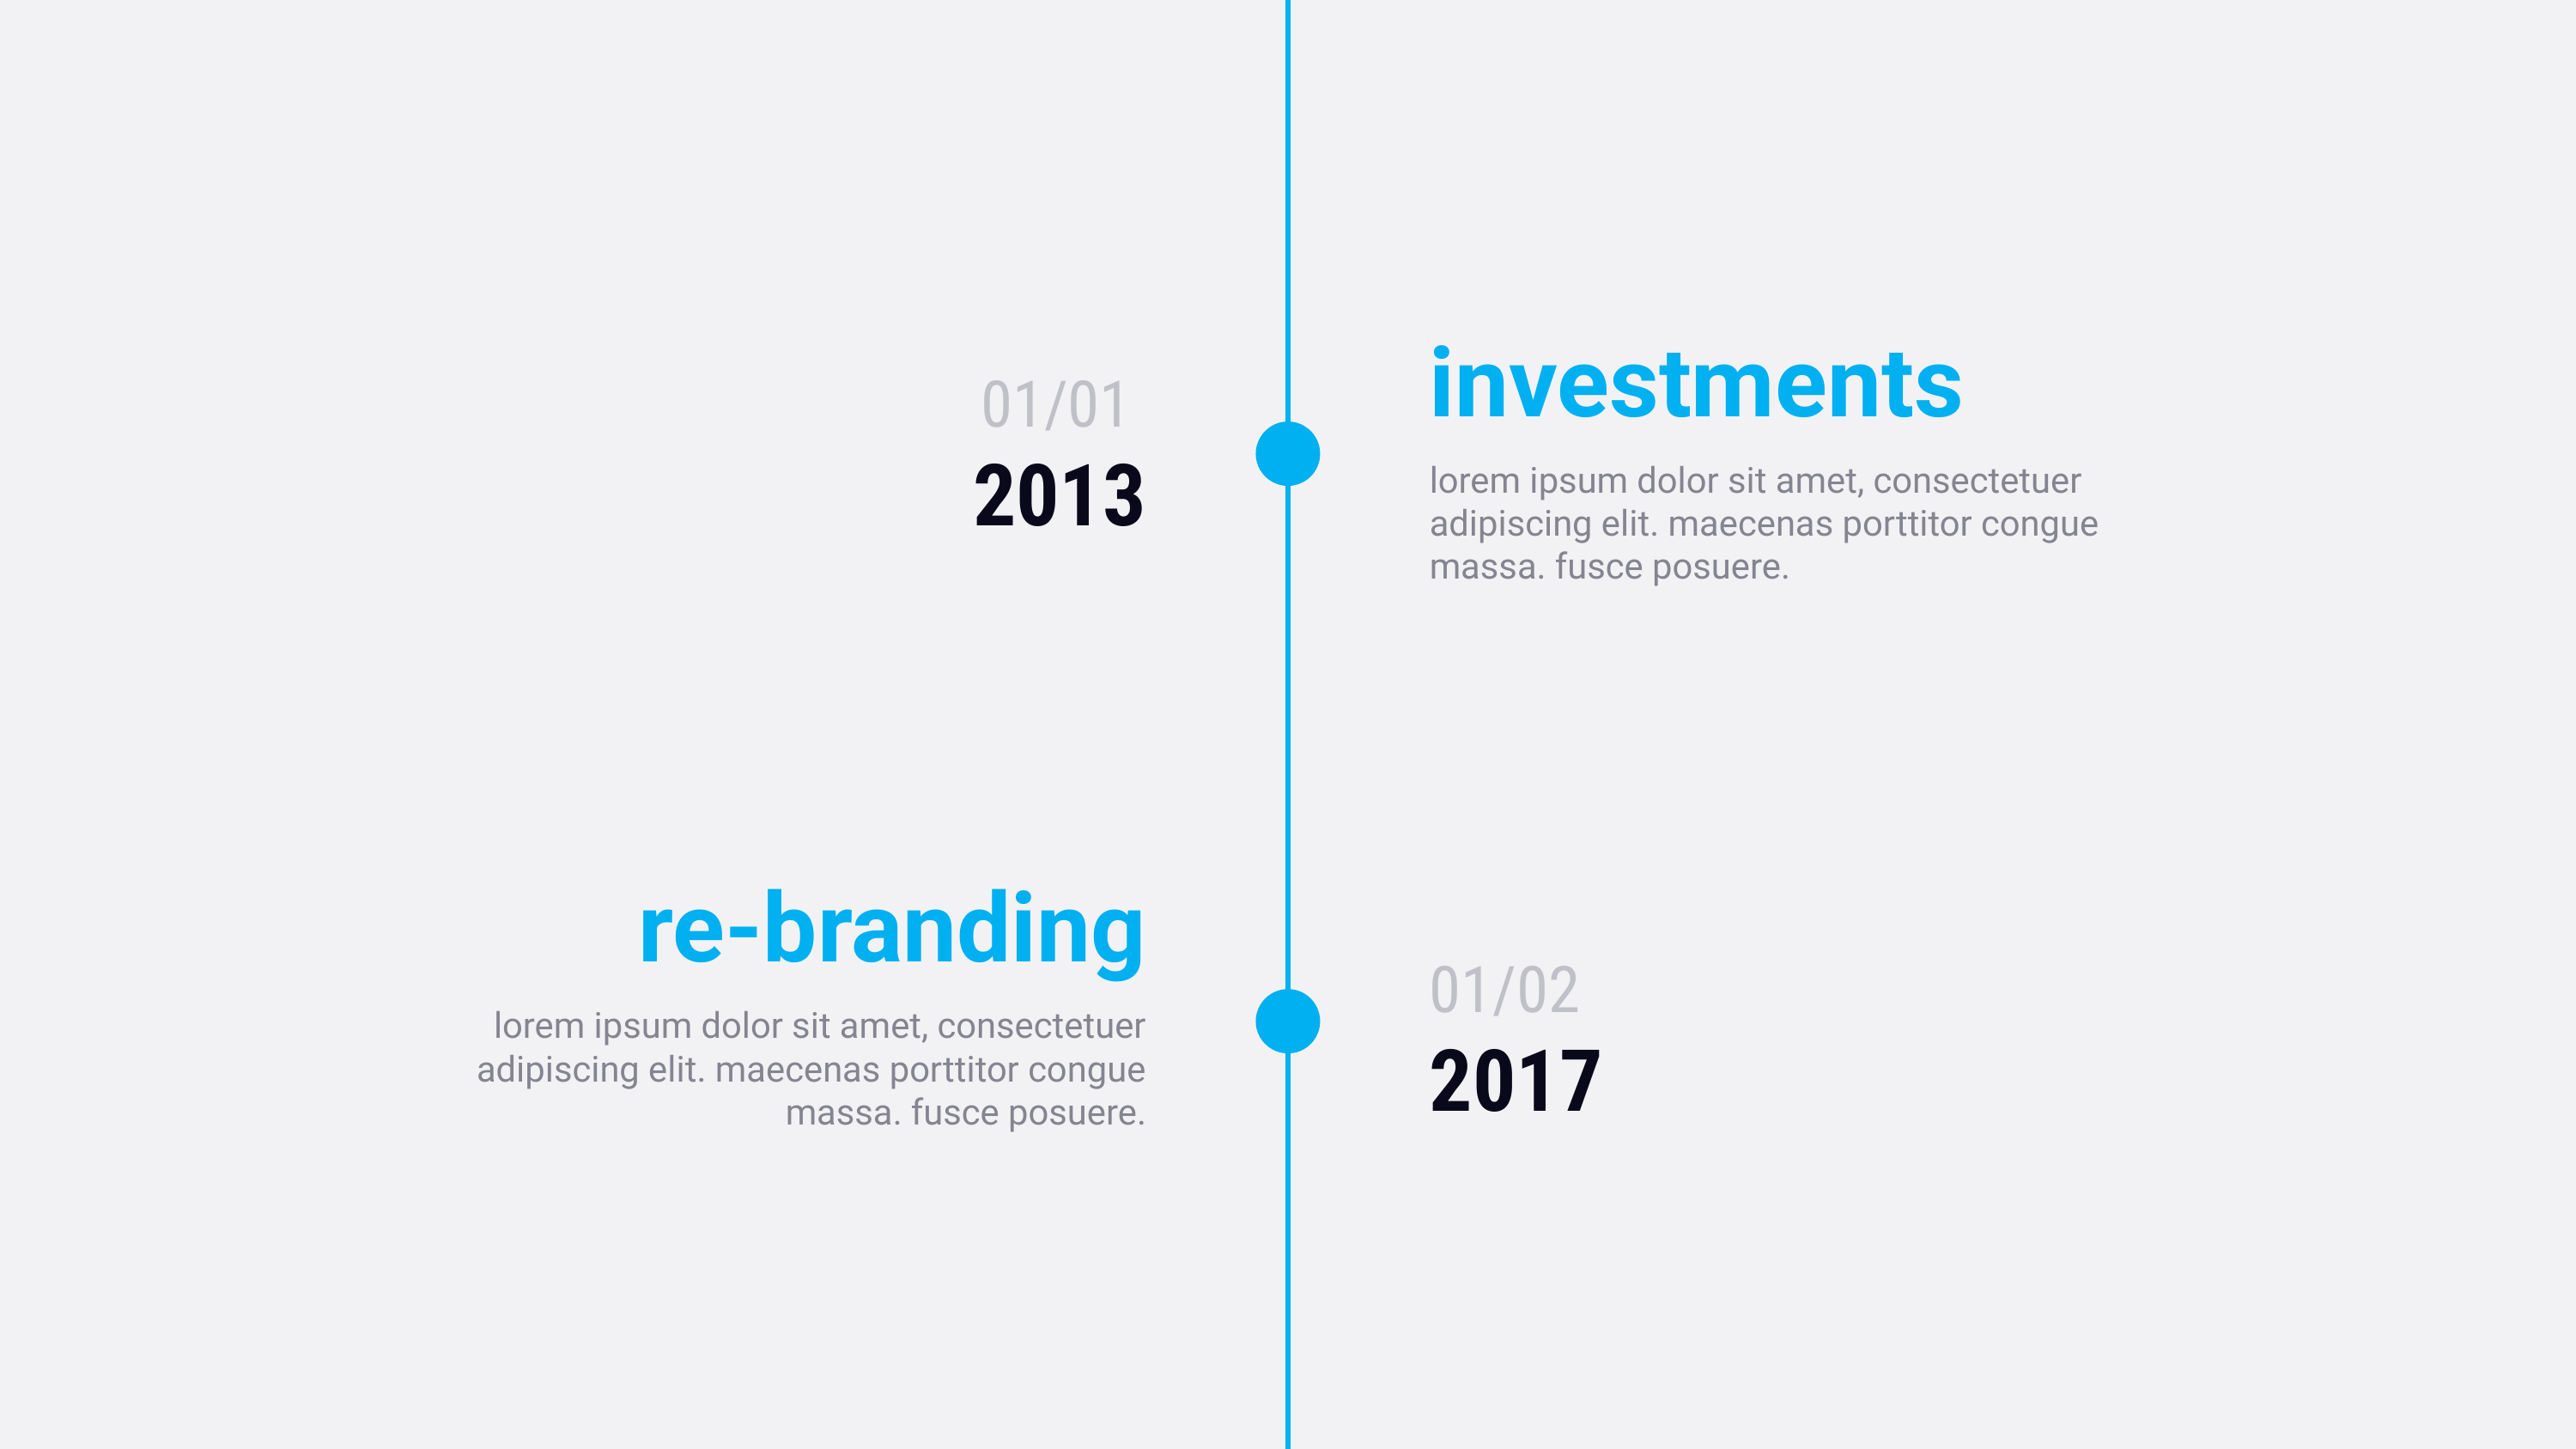

investments
lorem ipsum dolor sit amet, consectetuer adipiscing elit. maecenas porttitor congue massa. fusce posuere.
01/01
2013

re-branding
lorem ipsum dolor sit amet, consectetuer adipiscing elit. maecenas porttitor congue massa. fusce posuere.
01/02
2017